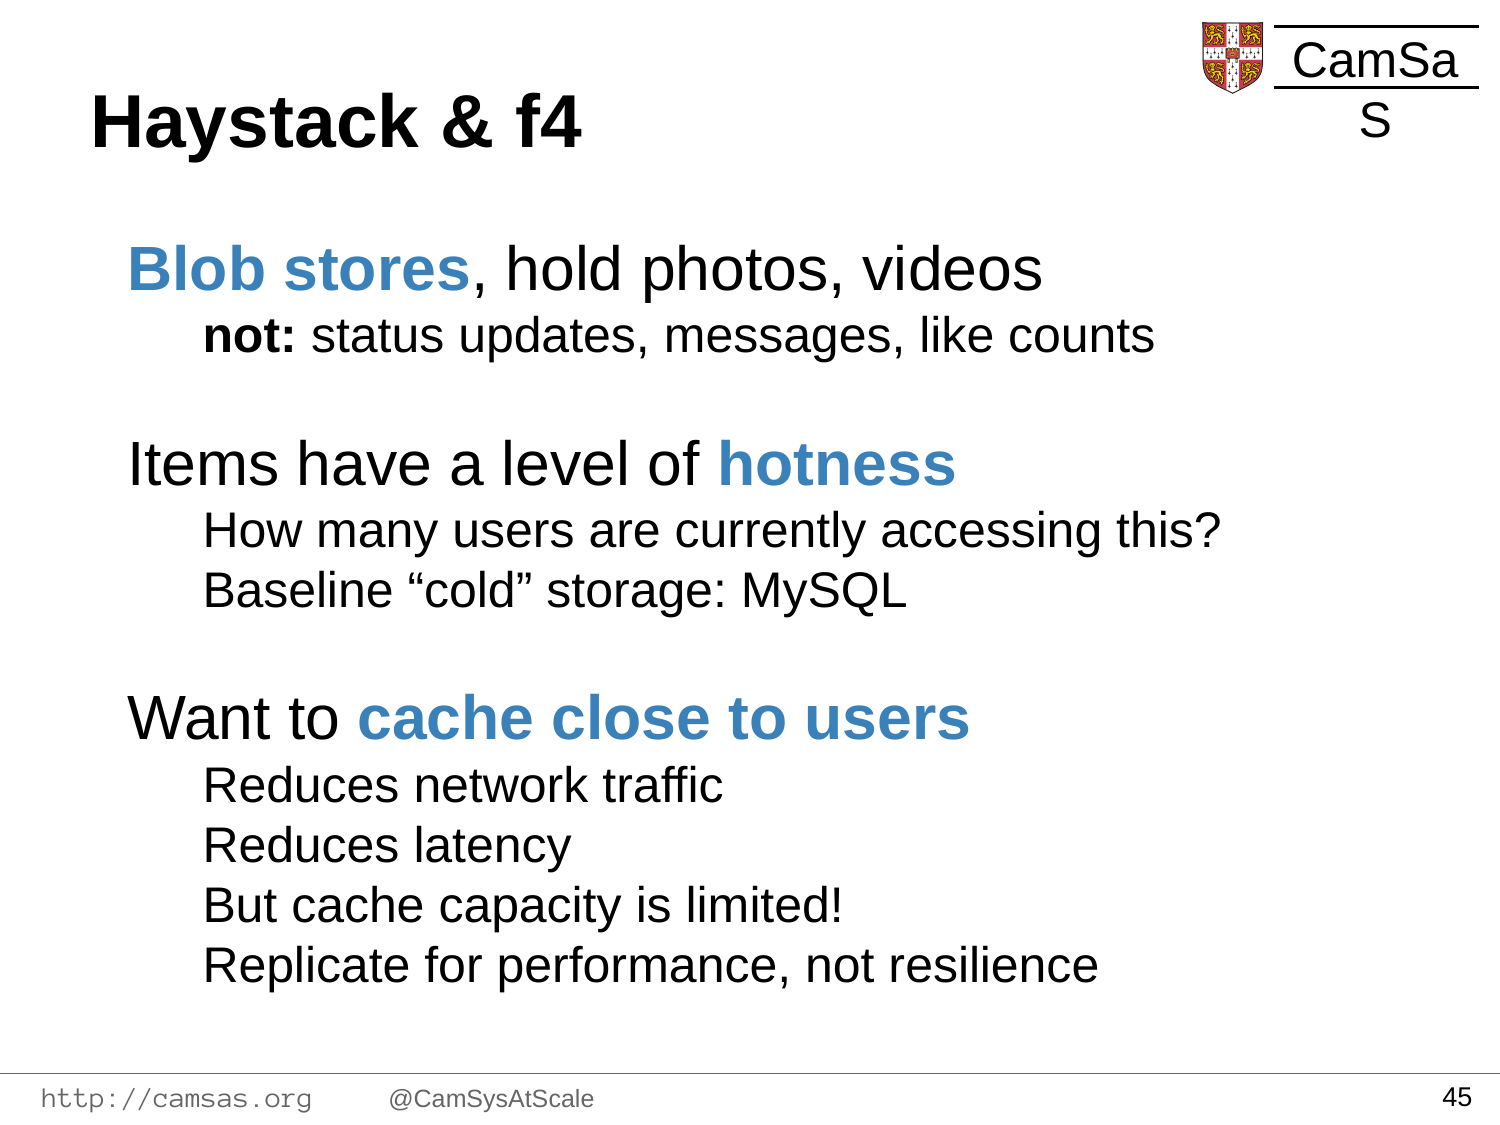

# Haystack & f4
Blob stores, hold photos, videos
not: status updates, messages, like counts
Items have a level of hotness
How many users are currently accessing this?
Baseline “cold” storage: MySQL
Want to cache close to users
Reduces network traffic
Reduces latency
But cache capacity is limited!
Replicate for performance, not resilience